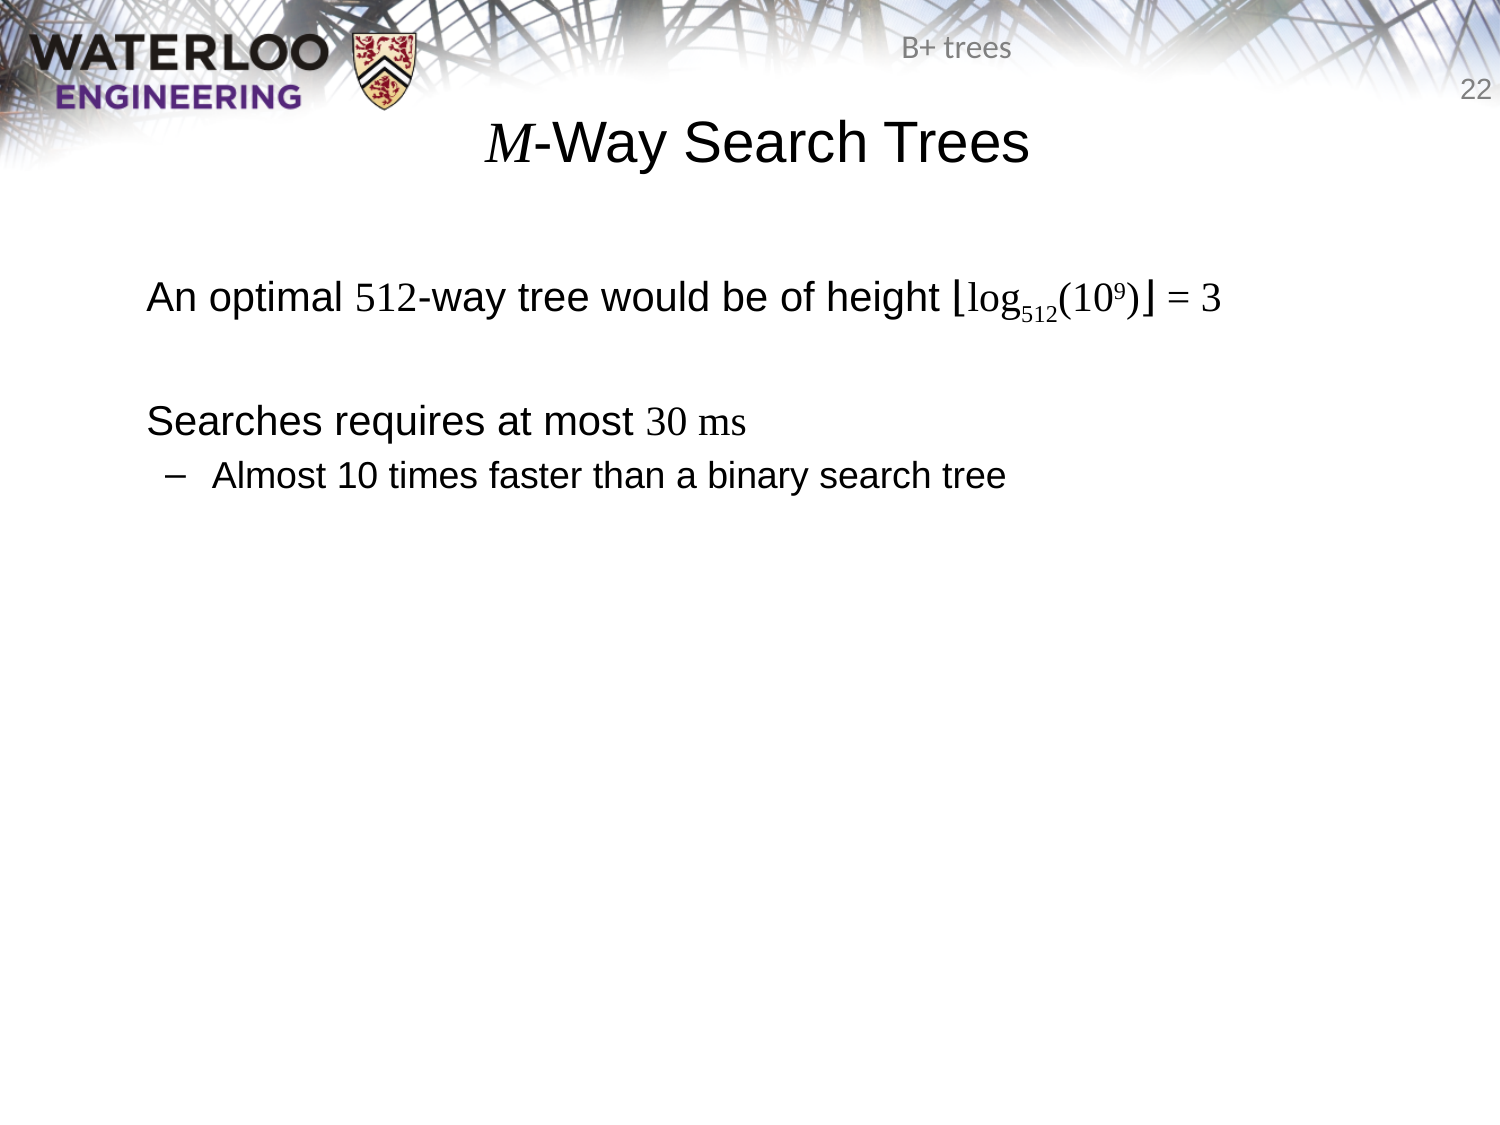

# M-Way Search Trees
	An optimal 512-way tree would be of height ⌊log512(109)⌋ = 3

	Searches requires at most 30 ms
Almost 10 times faster than a binary search tree